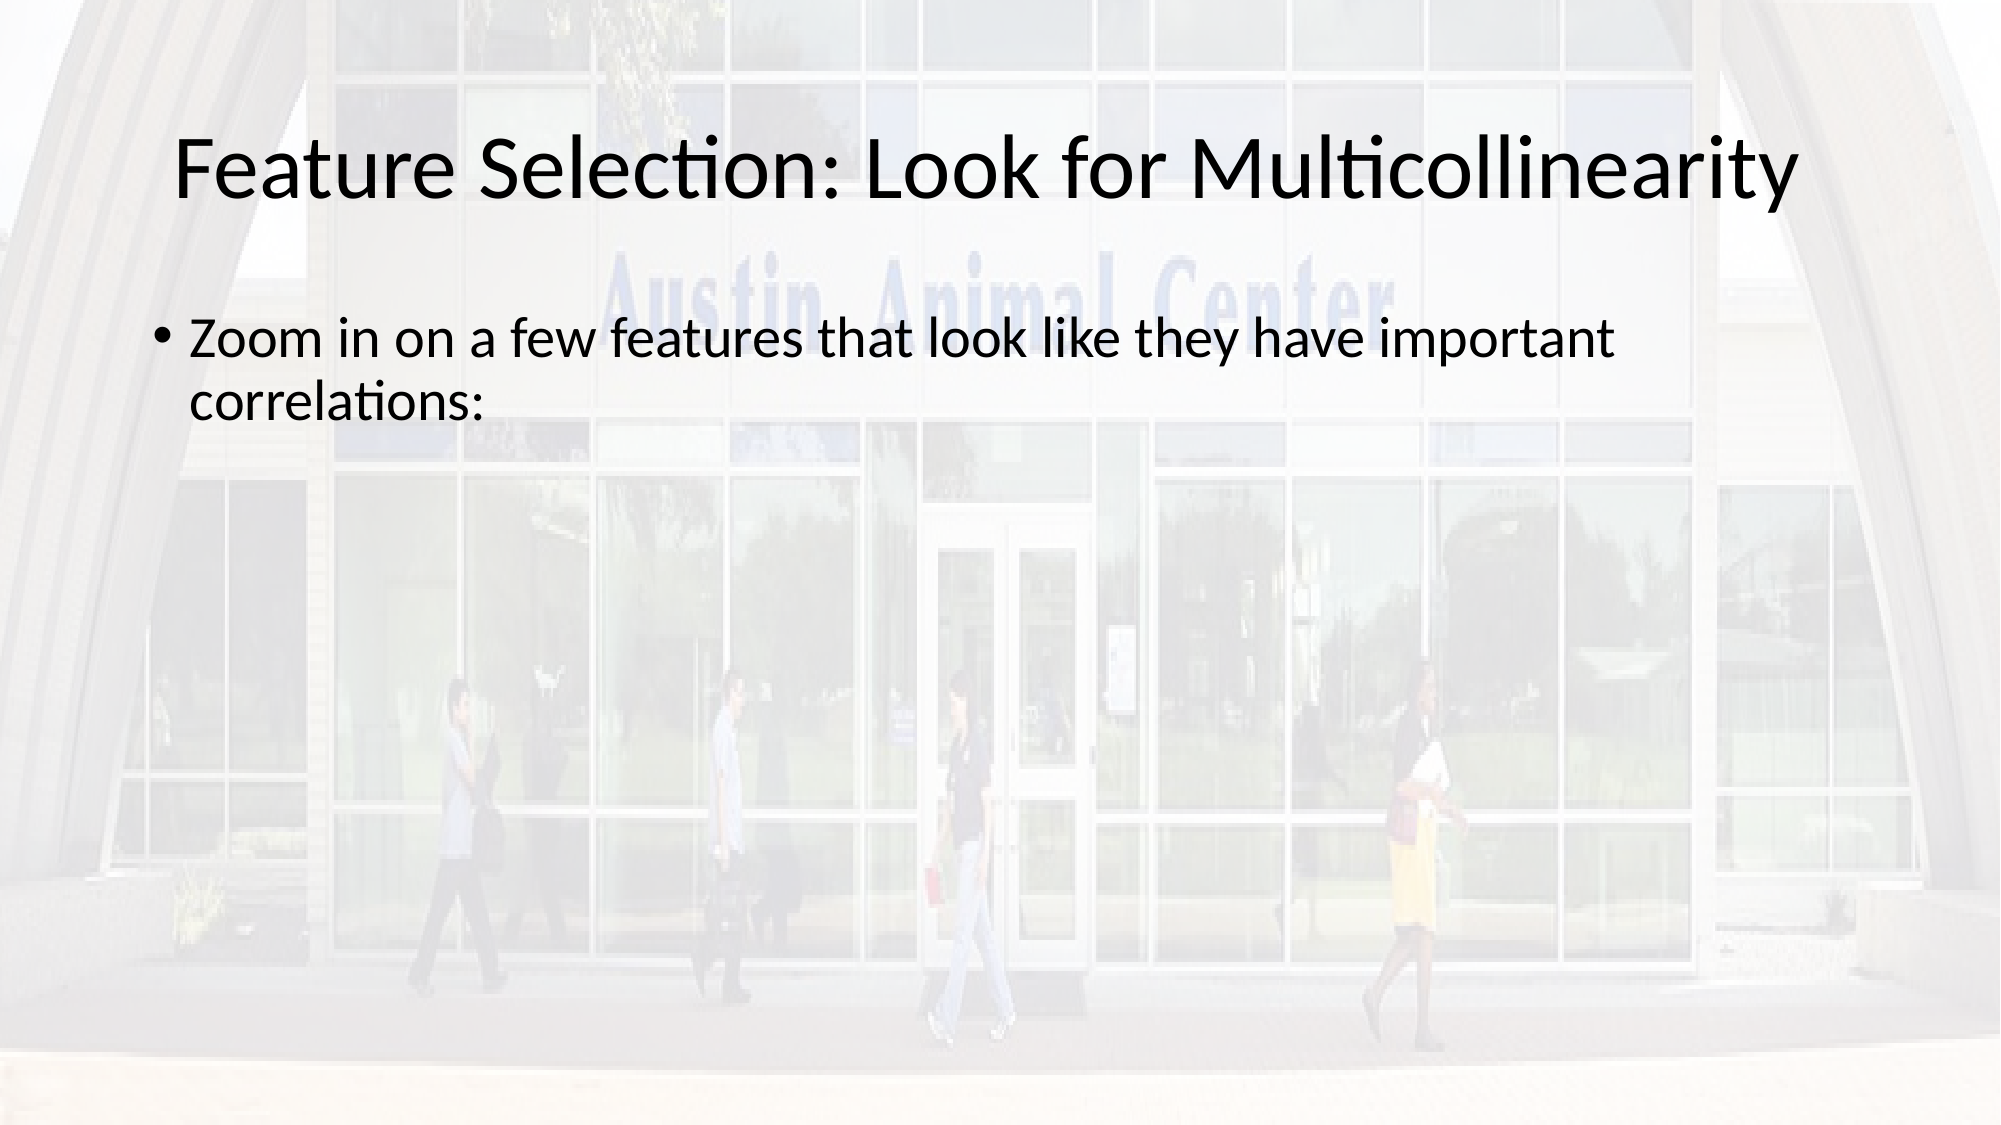

# Feature Selection: Look for Multicollinearity
Zoom in on a few features that look like they have important correlations: